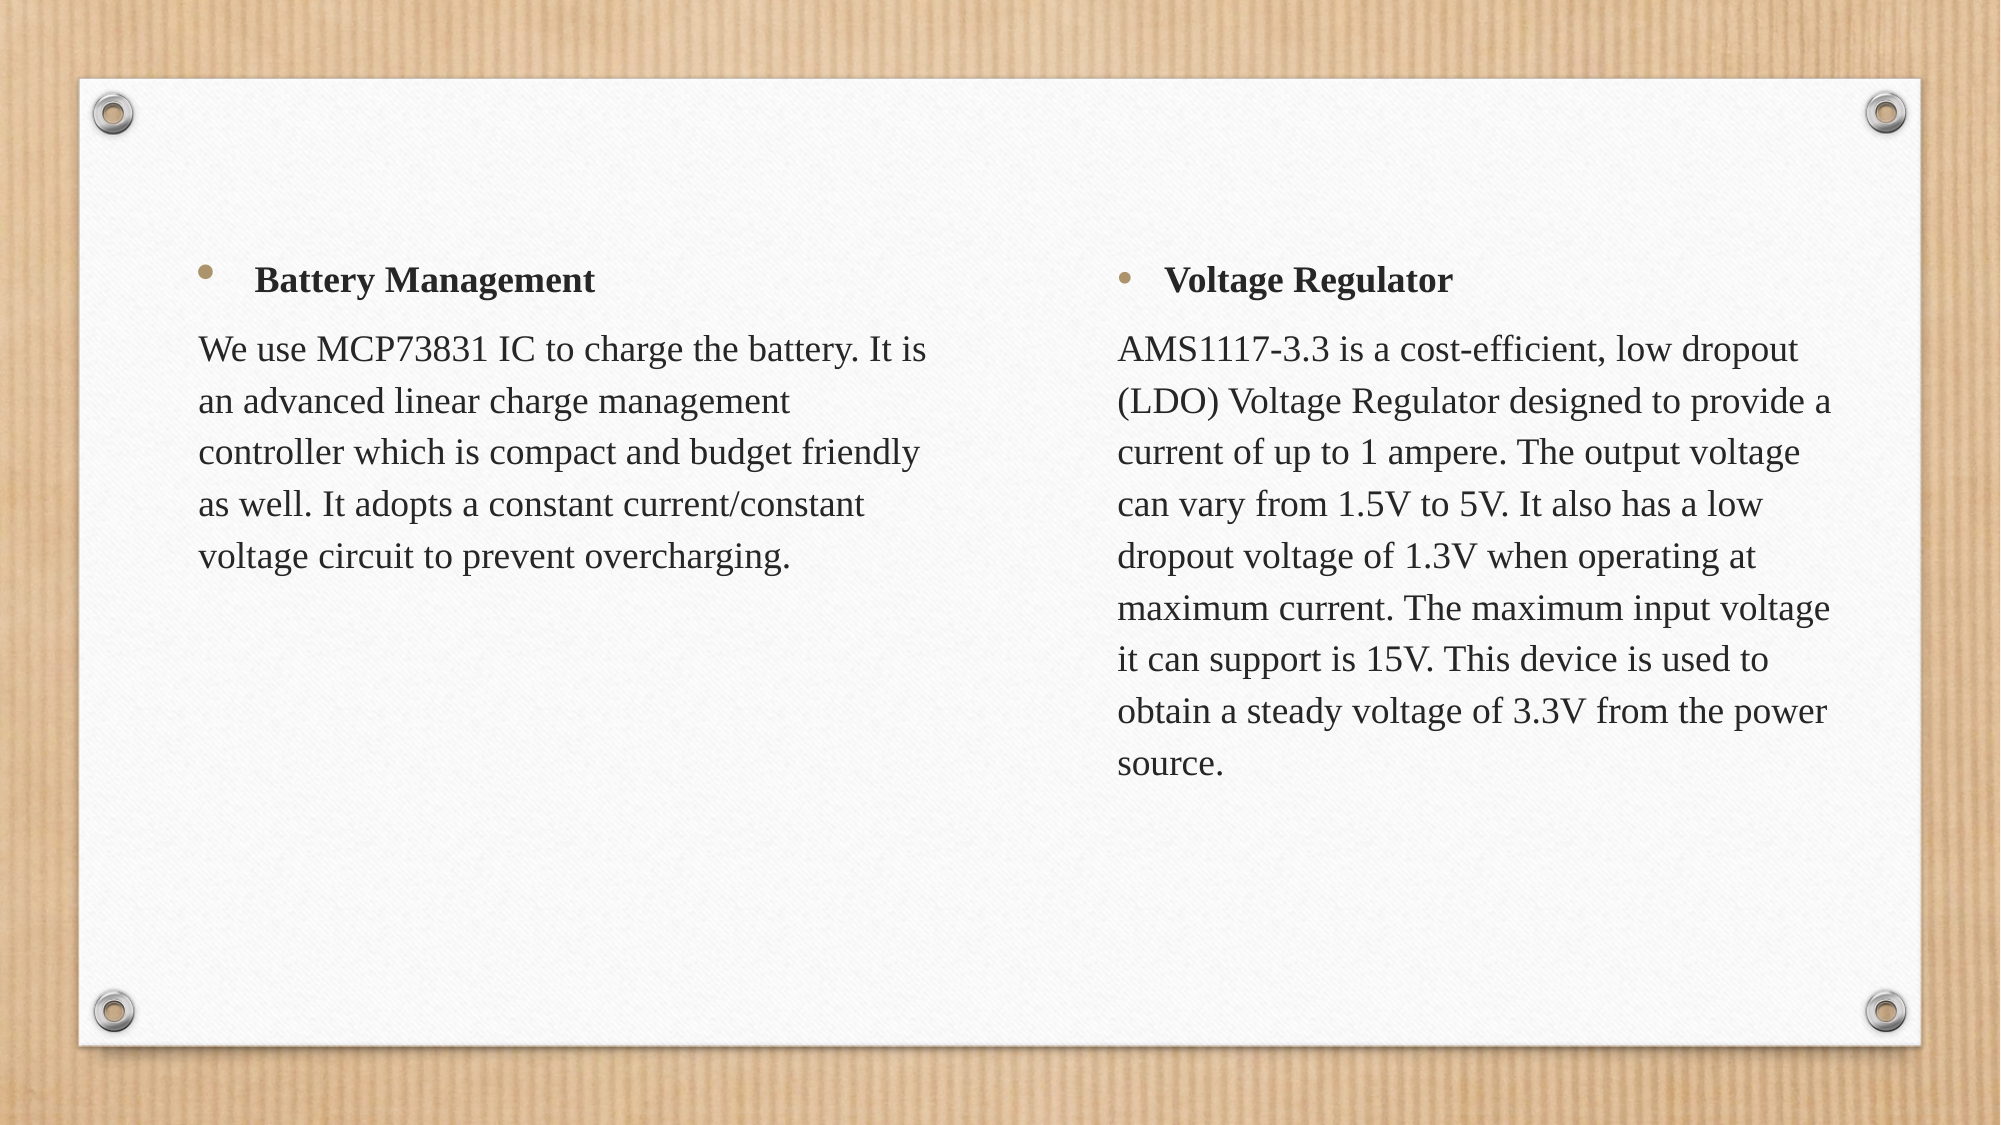

Battery Management
We use MCP73831 IC to charge the battery. It is an advanced linear charge management controller which is compact and budget friendly as well. It adopts a constant current/constant voltage circuit to prevent overcharging.

Voltage Regulator
AMS1117-3.3 is a cost-efficient, low dropout (LDO) Voltage Regulator designed to provide a current of up to 1 ampere. The output voltage can vary from 1.5V to 5V. It also has a low dropout voltage of 1.3V when operating at maximum current. The maximum input voltage it can support is 15V. This device is used to obtain a steady voltage of 3.3V from the power source.